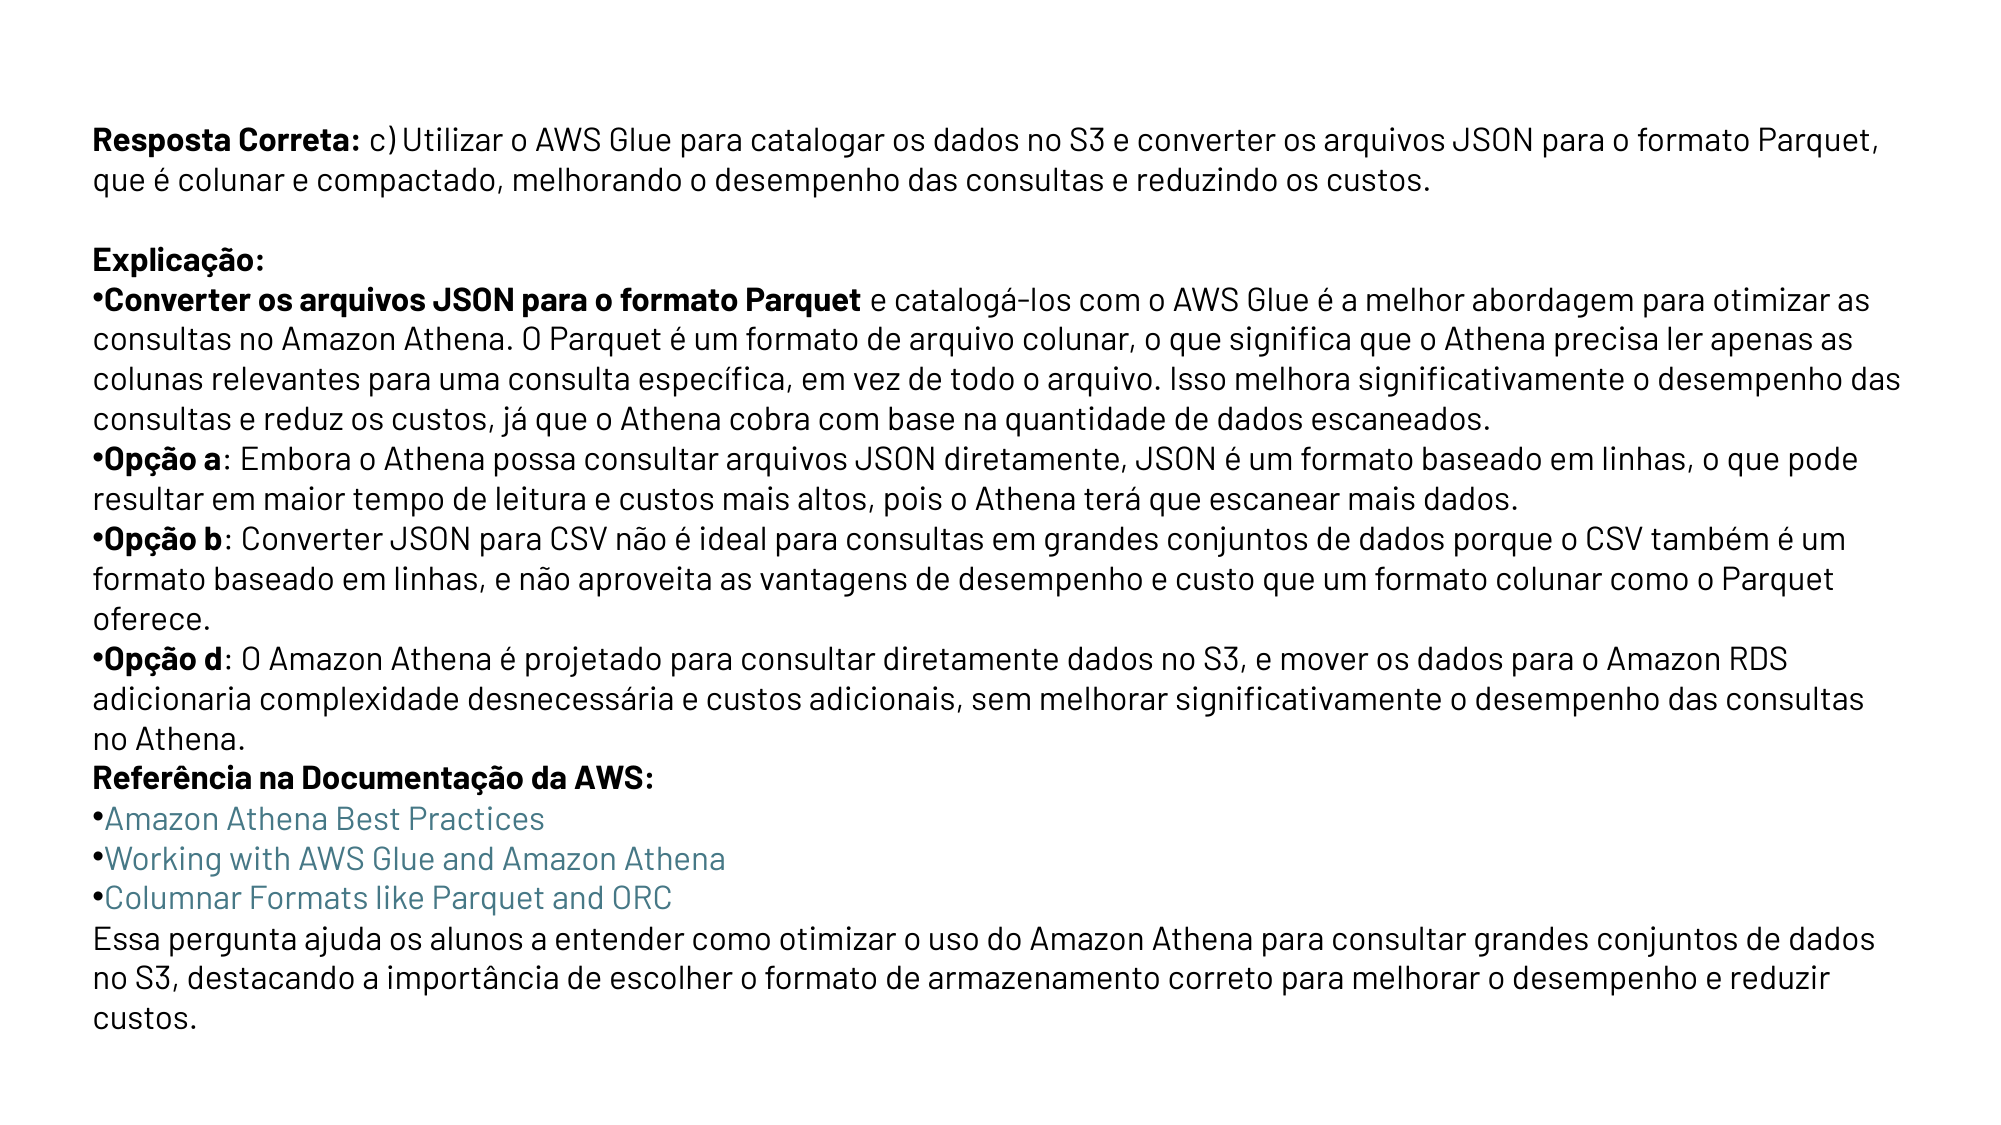

Resposta Correta: c) Utilizar o AWS Glue para catalogar os dados no S3 e converter os arquivos JSON para o formato Parquet, que é colunar e compactado, melhorando o desempenho das consultas e reduzindo os custos.

Explicação:
Converter os arquivos JSON para o formato Parquet e catalogá-los com o AWS Glue é a melhor abordagem para otimizar as consultas no Amazon Athena. O Parquet é um formato de arquivo colunar, o que significa que o Athena precisa ler apenas as colunas relevantes para uma consulta específica, em vez de todo o arquivo. Isso melhora significativamente o desempenho das consultas e reduz os custos, já que o Athena cobra com base na quantidade de dados escaneados.
Opção a: Embora o Athena possa consultar arquivos JSON diretamente, JSON é um formato baseado em linhas, o que pode resultar em maior tempo de leitura e custos mais altos, pois o Athena terá que escanear mais dados.
Opção b: Converter JSON para CSV não é ideal para consultas em grandes conjuntos de dados porque o CSV também é um formato baseado em linhas, e não aproveita as vantagens de desempenho e custo que um formato colunar como o Parquet oferece.
Opção d: O Amazon Athena é projetado para consultar diretamente dados no S3, e mover os dados para o Amazon RDS adicionaria complexidade desnecessária e custos adicionais, sem melhorar significativamente o desempenho das consultas no Athena.
Referência na Documentação da AWS:
Amazon Athena Best Practices
Working with AWS Glue and Amazon Athena
Columnar Formats like Parquet and ORC
Essa pergunta ajuda os alunos a entender como otimizar o uso do Amazon Athena para consultar grandes conjuntos de dados no S3, destacando a importância de escolher o formato de armazenamento correto para melhorar o desempenho e reduzir custos.